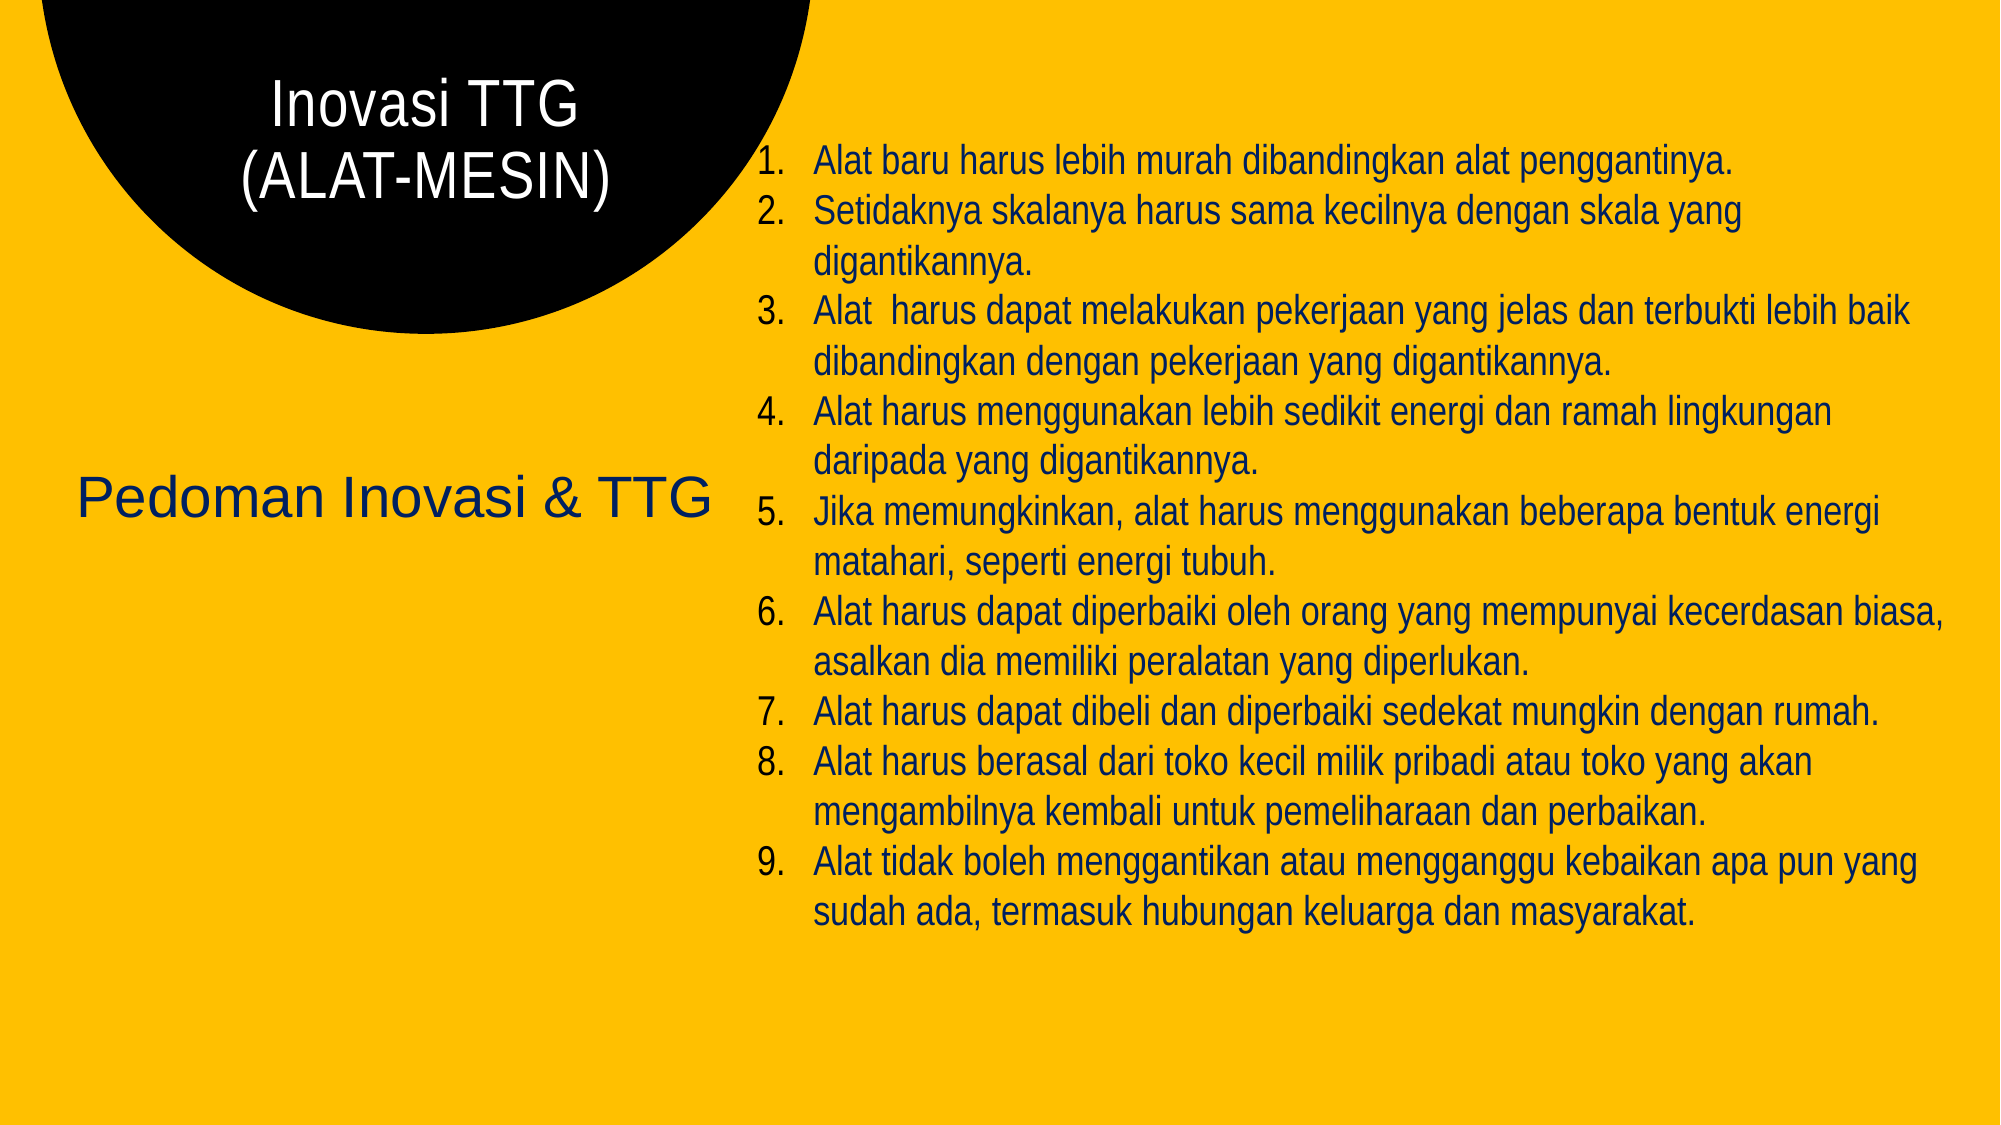

# Inovasi TTG (ALAT-MESIN)

Alat baru harus lebih murah dibandingkan alat penggantinya.
Setidaknya skalanya harus sama kecilnya dengan skala yang digantikannya.
Alat  harus dapat melakukan pekerjaan yang jelas dan terbukti lebih baik dibandingkan dengan pekerjaan yang digantikannya.
Alat harus menggunakan lebih sedikit energi dan ramah lingkungan daripada yang digantikannya.
Jika memungkinkan, alat harus menggunakan beberapa bentuk energi matahari, seperti energi tubuh.
Alat harus dapat diperbaiki oleh orang yang mempunyai kecerdasan biasa, asalkan dia memiliki peralatan yang diperlukan.
Alat harus dapat dibeli dan diperbaiki sedekat mungkin dengan rumah.
Alat harus berasal dari toko kecil milik pribadi atau toko yang akan mengambilnya kembali untuk pemeliharaan dan perbaikan.
Alat tidak boleh menggantikan atau mengganggu kebaikan apa pun yang sudah ada, termasuk hubungan keluarga dan masyarakat.
Pedoman Inovasi & TTG